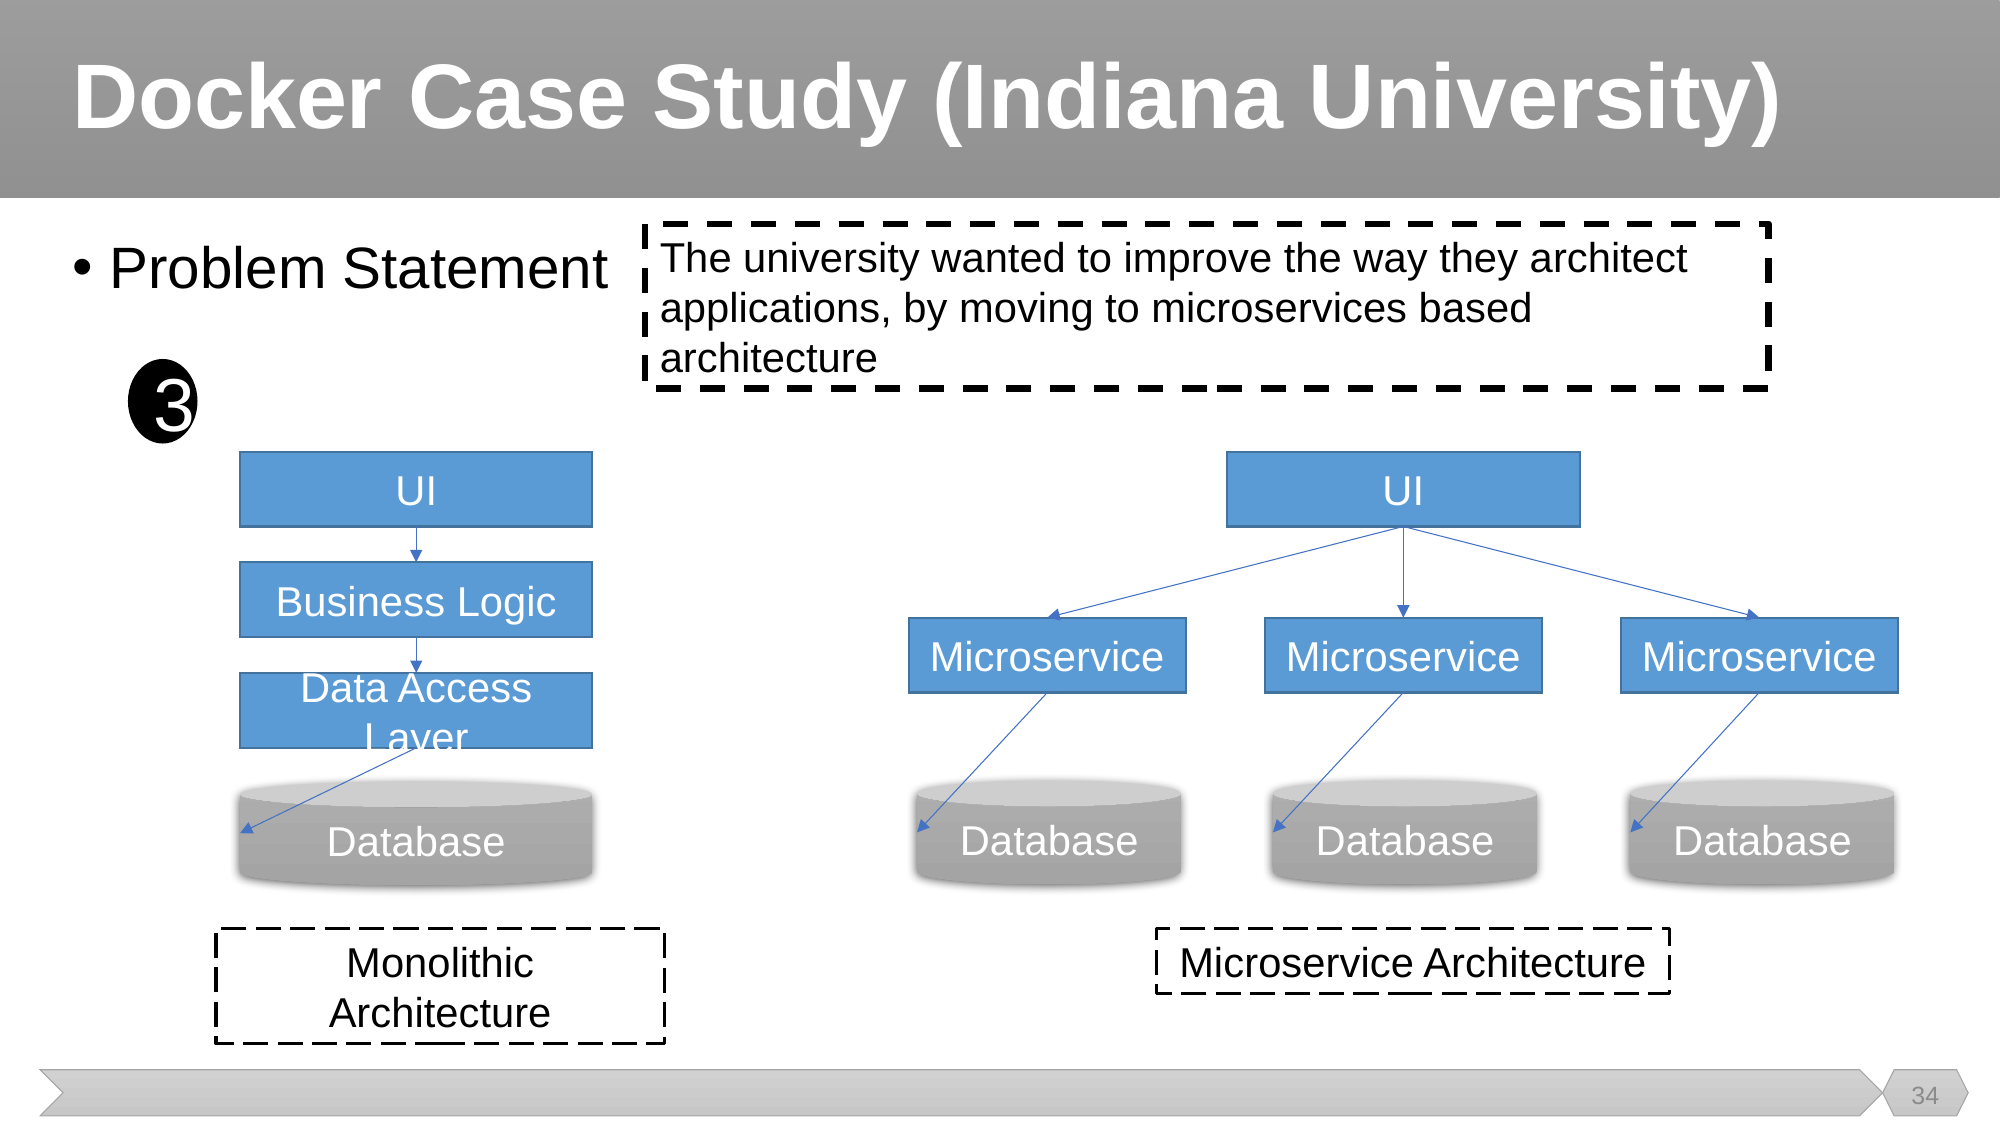

# Docker Case Study (Indiana University)
The university wanted to improve the way they architect applications, by moving to microservices based architecture
Problem Statement
3
UI
UI
Business Logic
Microservice
Microservice
Microservice
Data Access Layer
Database
Database
Database
Database
Monolithic Architecture
Microservice Architecture
34